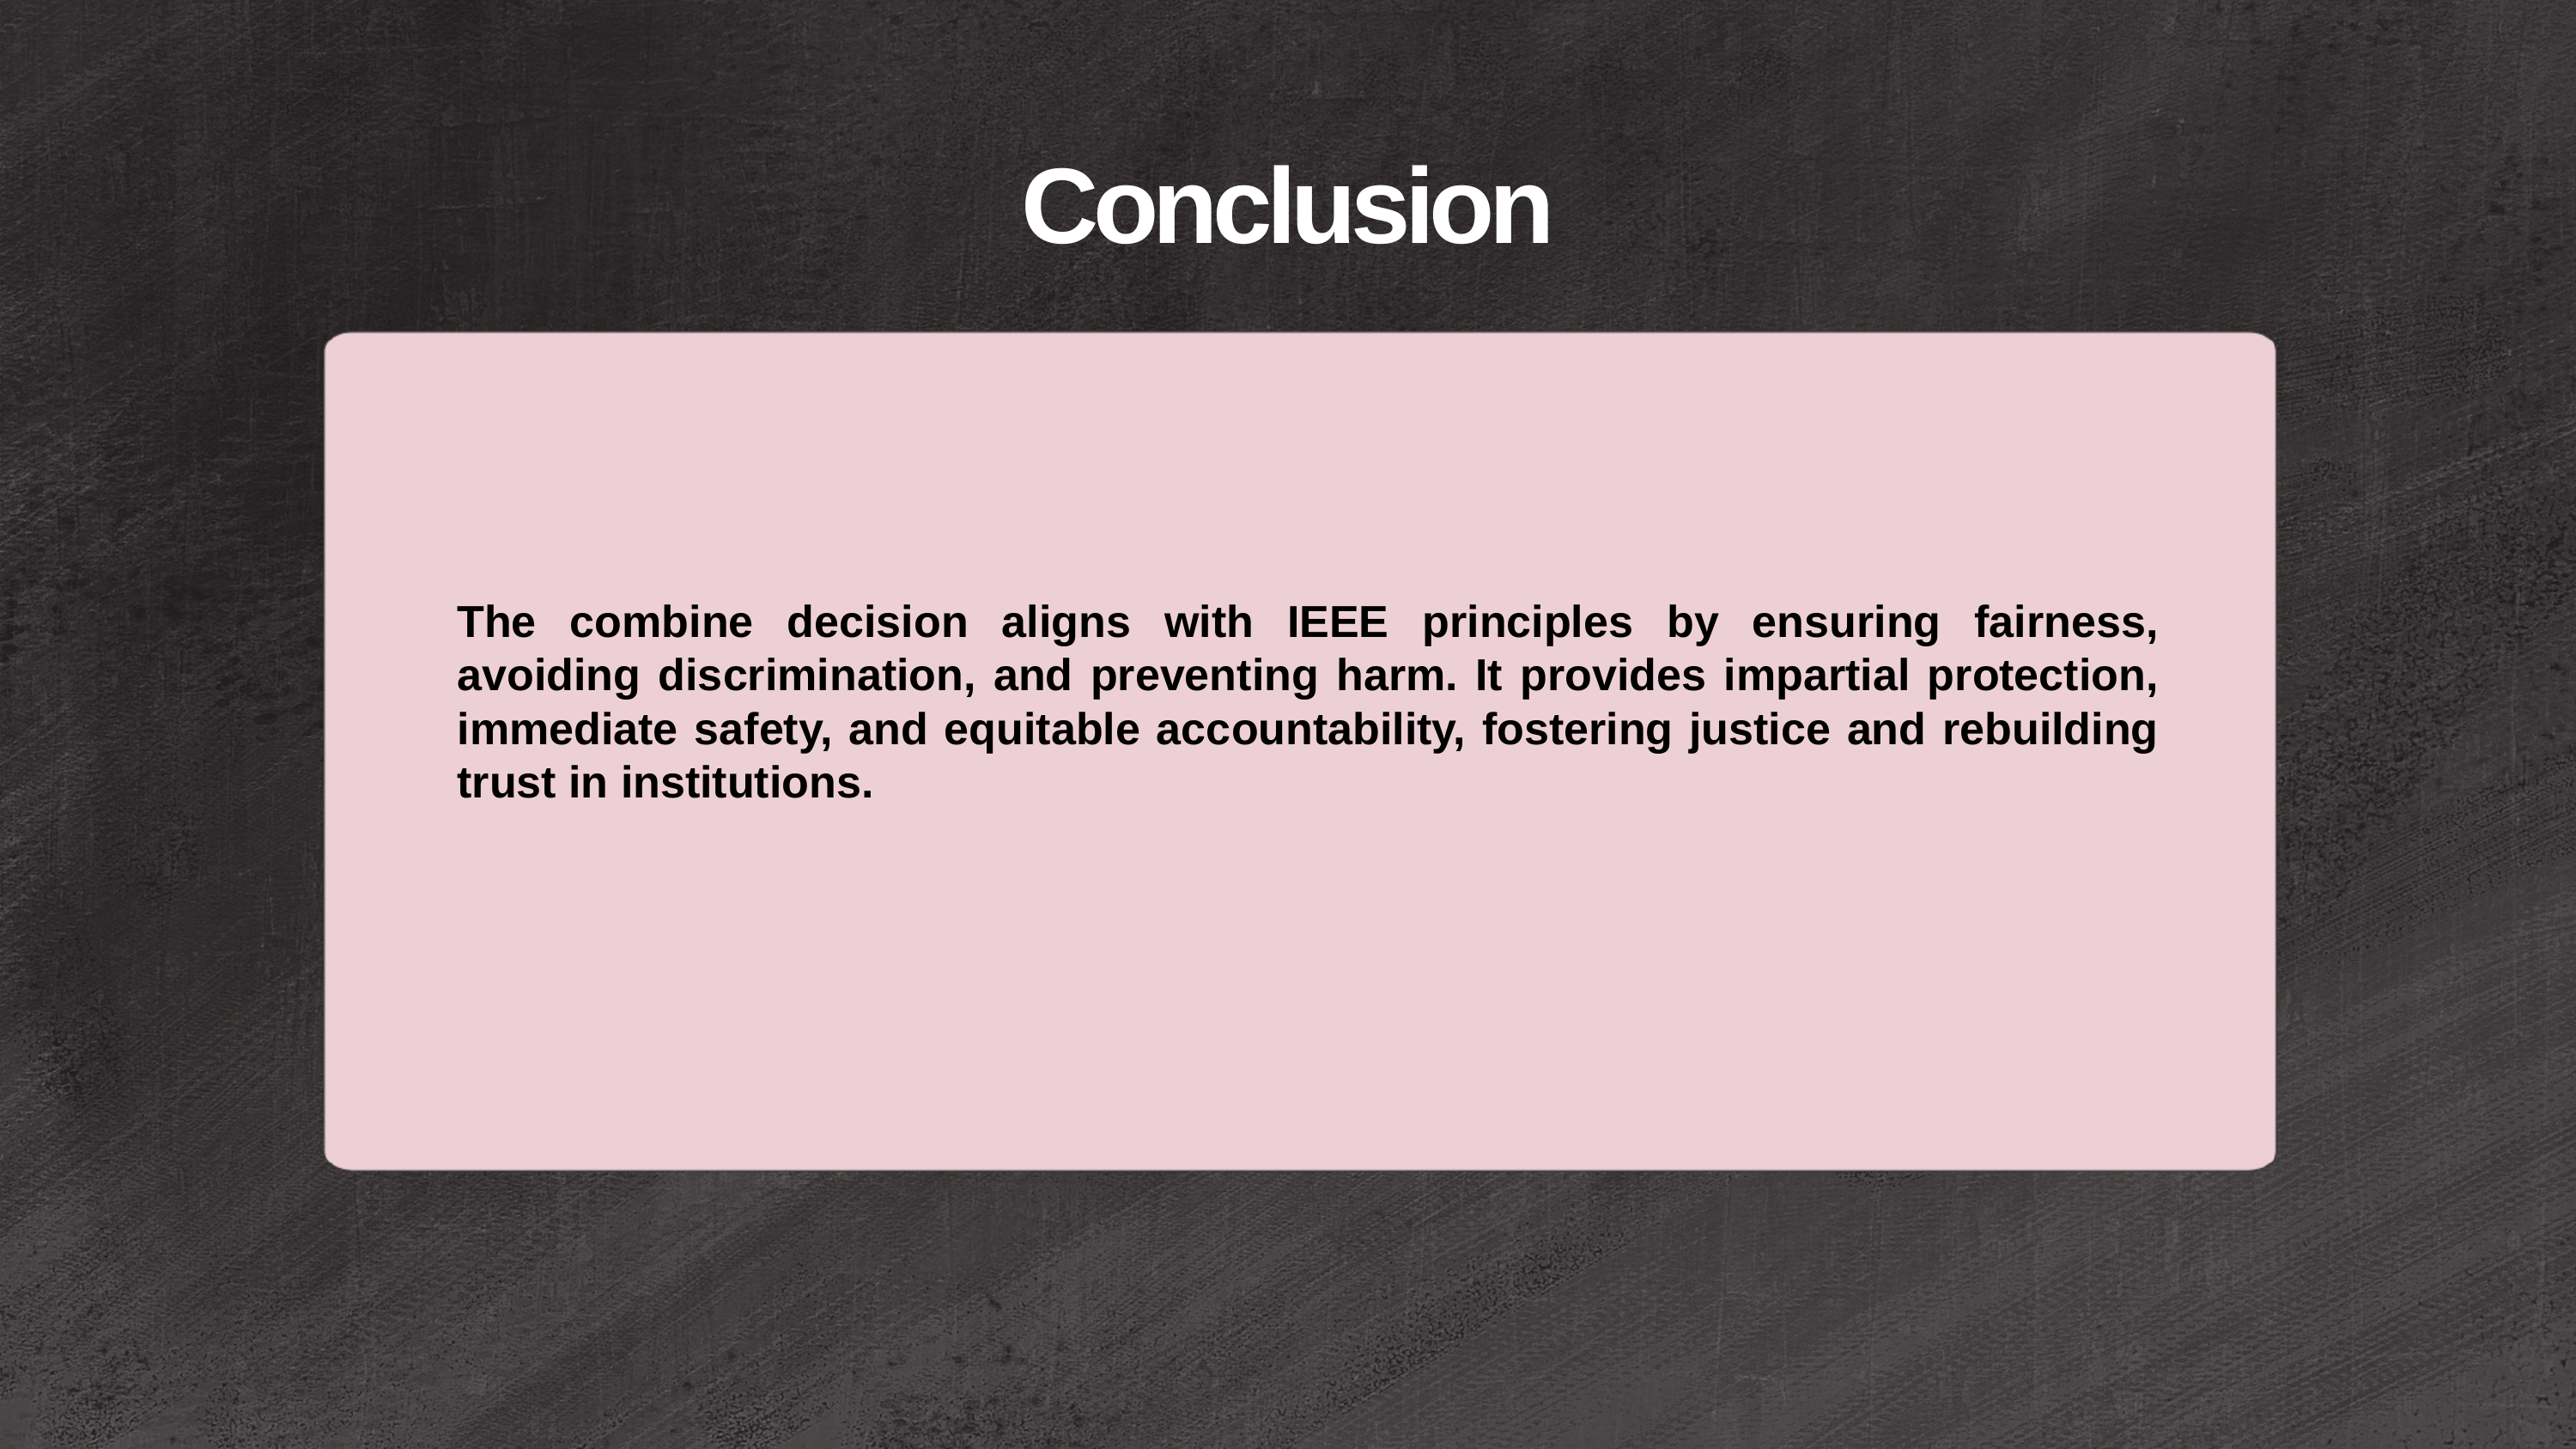

Conclusion

The combine decision aligns with IEEE principles by ensuring fairness, avoiding discrimination, and preventing harm. It provides impartial protection, immediate safety, and equitable accountability, fostering justice and rebuilding trust in institutions.